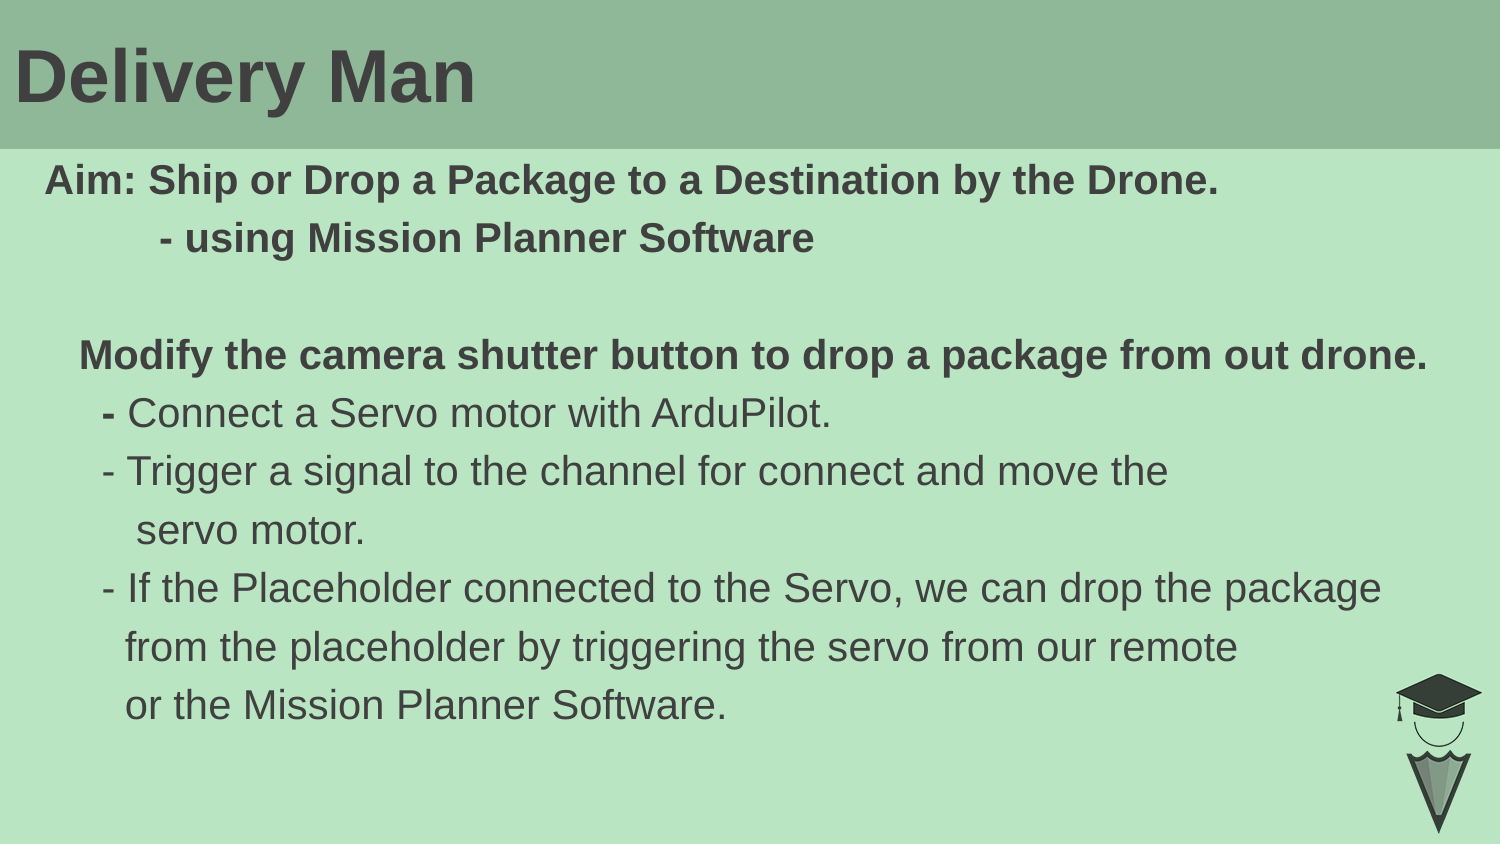

# Delivery Man
Aim: Ship or Drop a Package to a Destination by the Drone.
          - using Mission Planner Software

   Modify the camera shutter button to drop a package from out drone.
     - Connect a Servo motor with ArduPilot.
     - Trigger a signal to the channel for connect and move the
        servo motor.
     - If the Placeholder connected to the Servo, we can drop the package
       from the placeholder by triggering the servo from our remote
       or the Mission Planner Software.